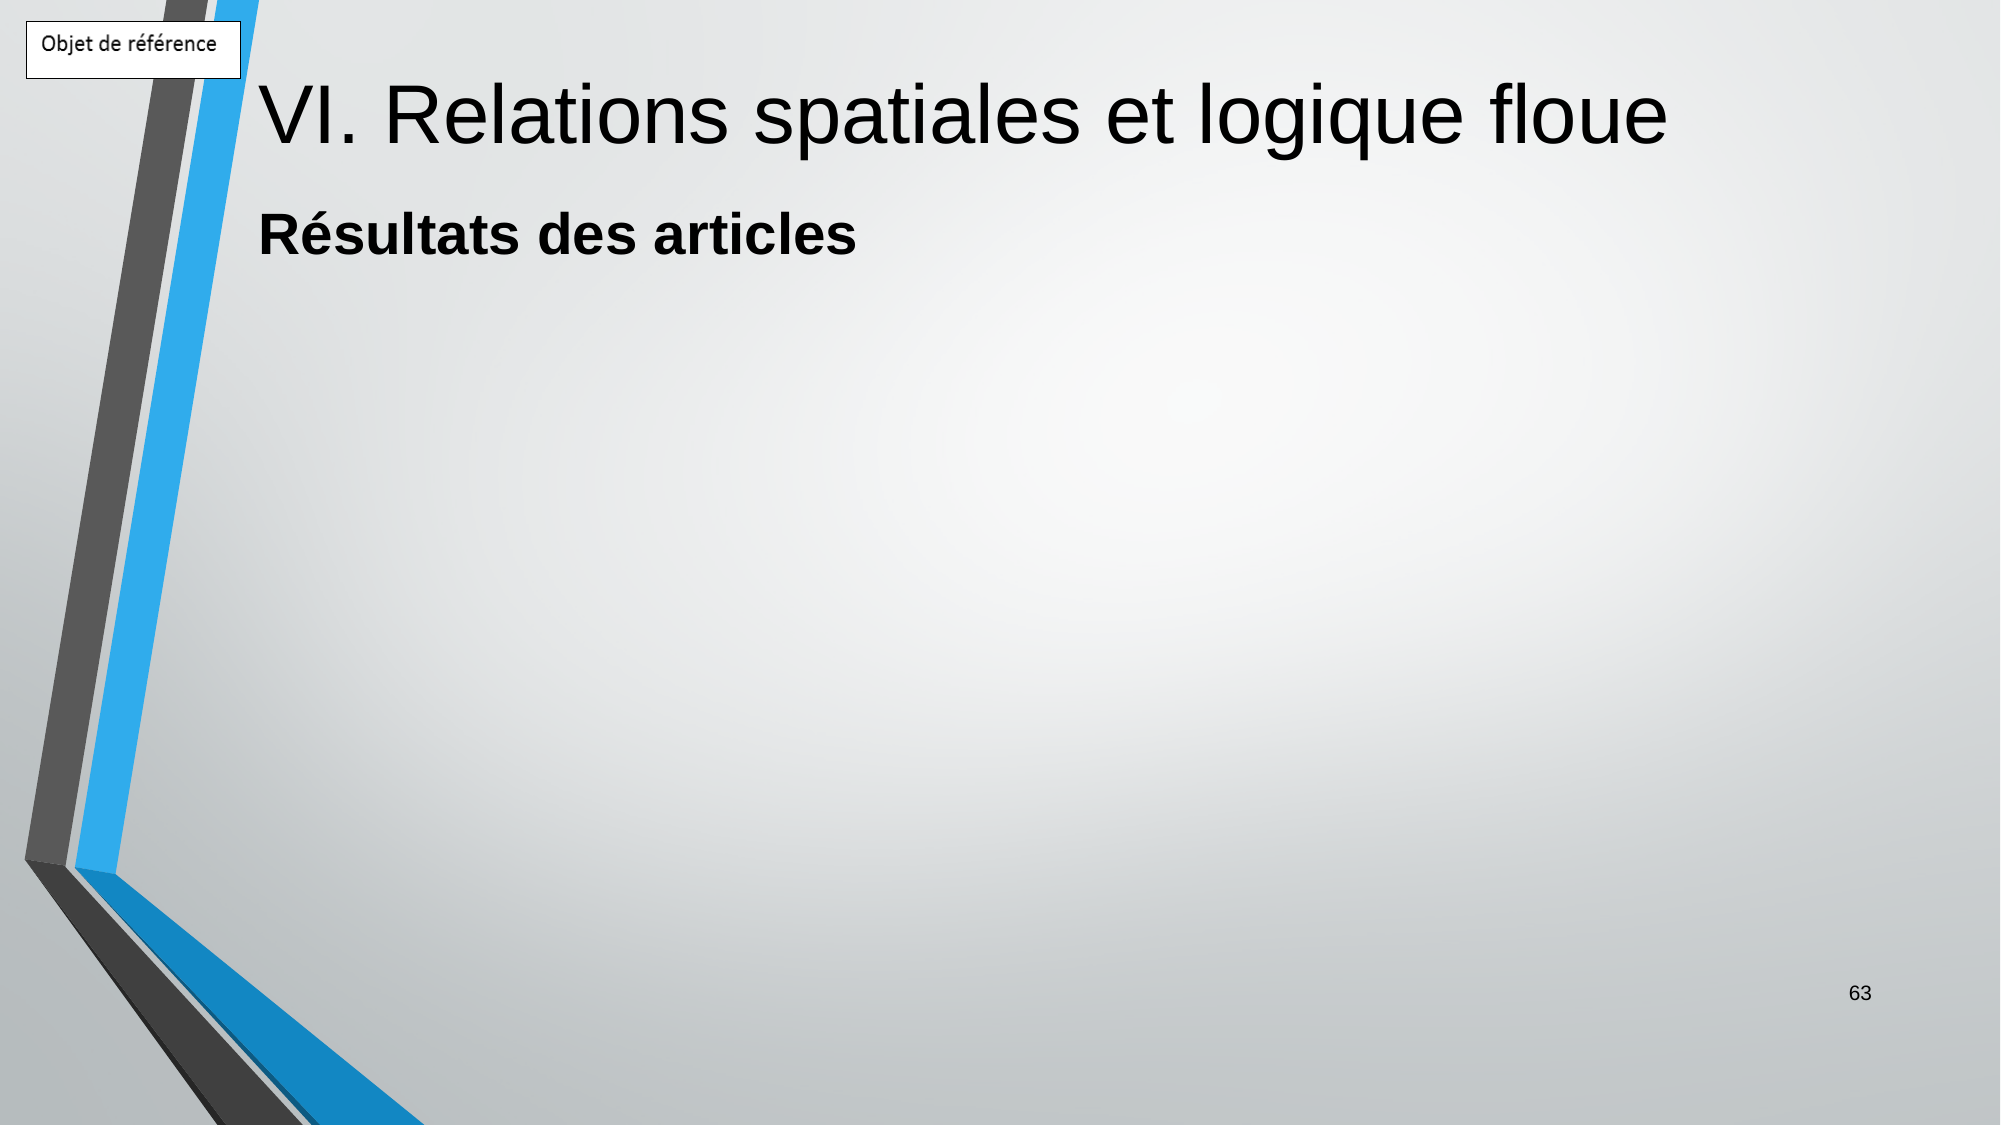

# VI. Relations spatiales et logique floue
Résultats des articles
63